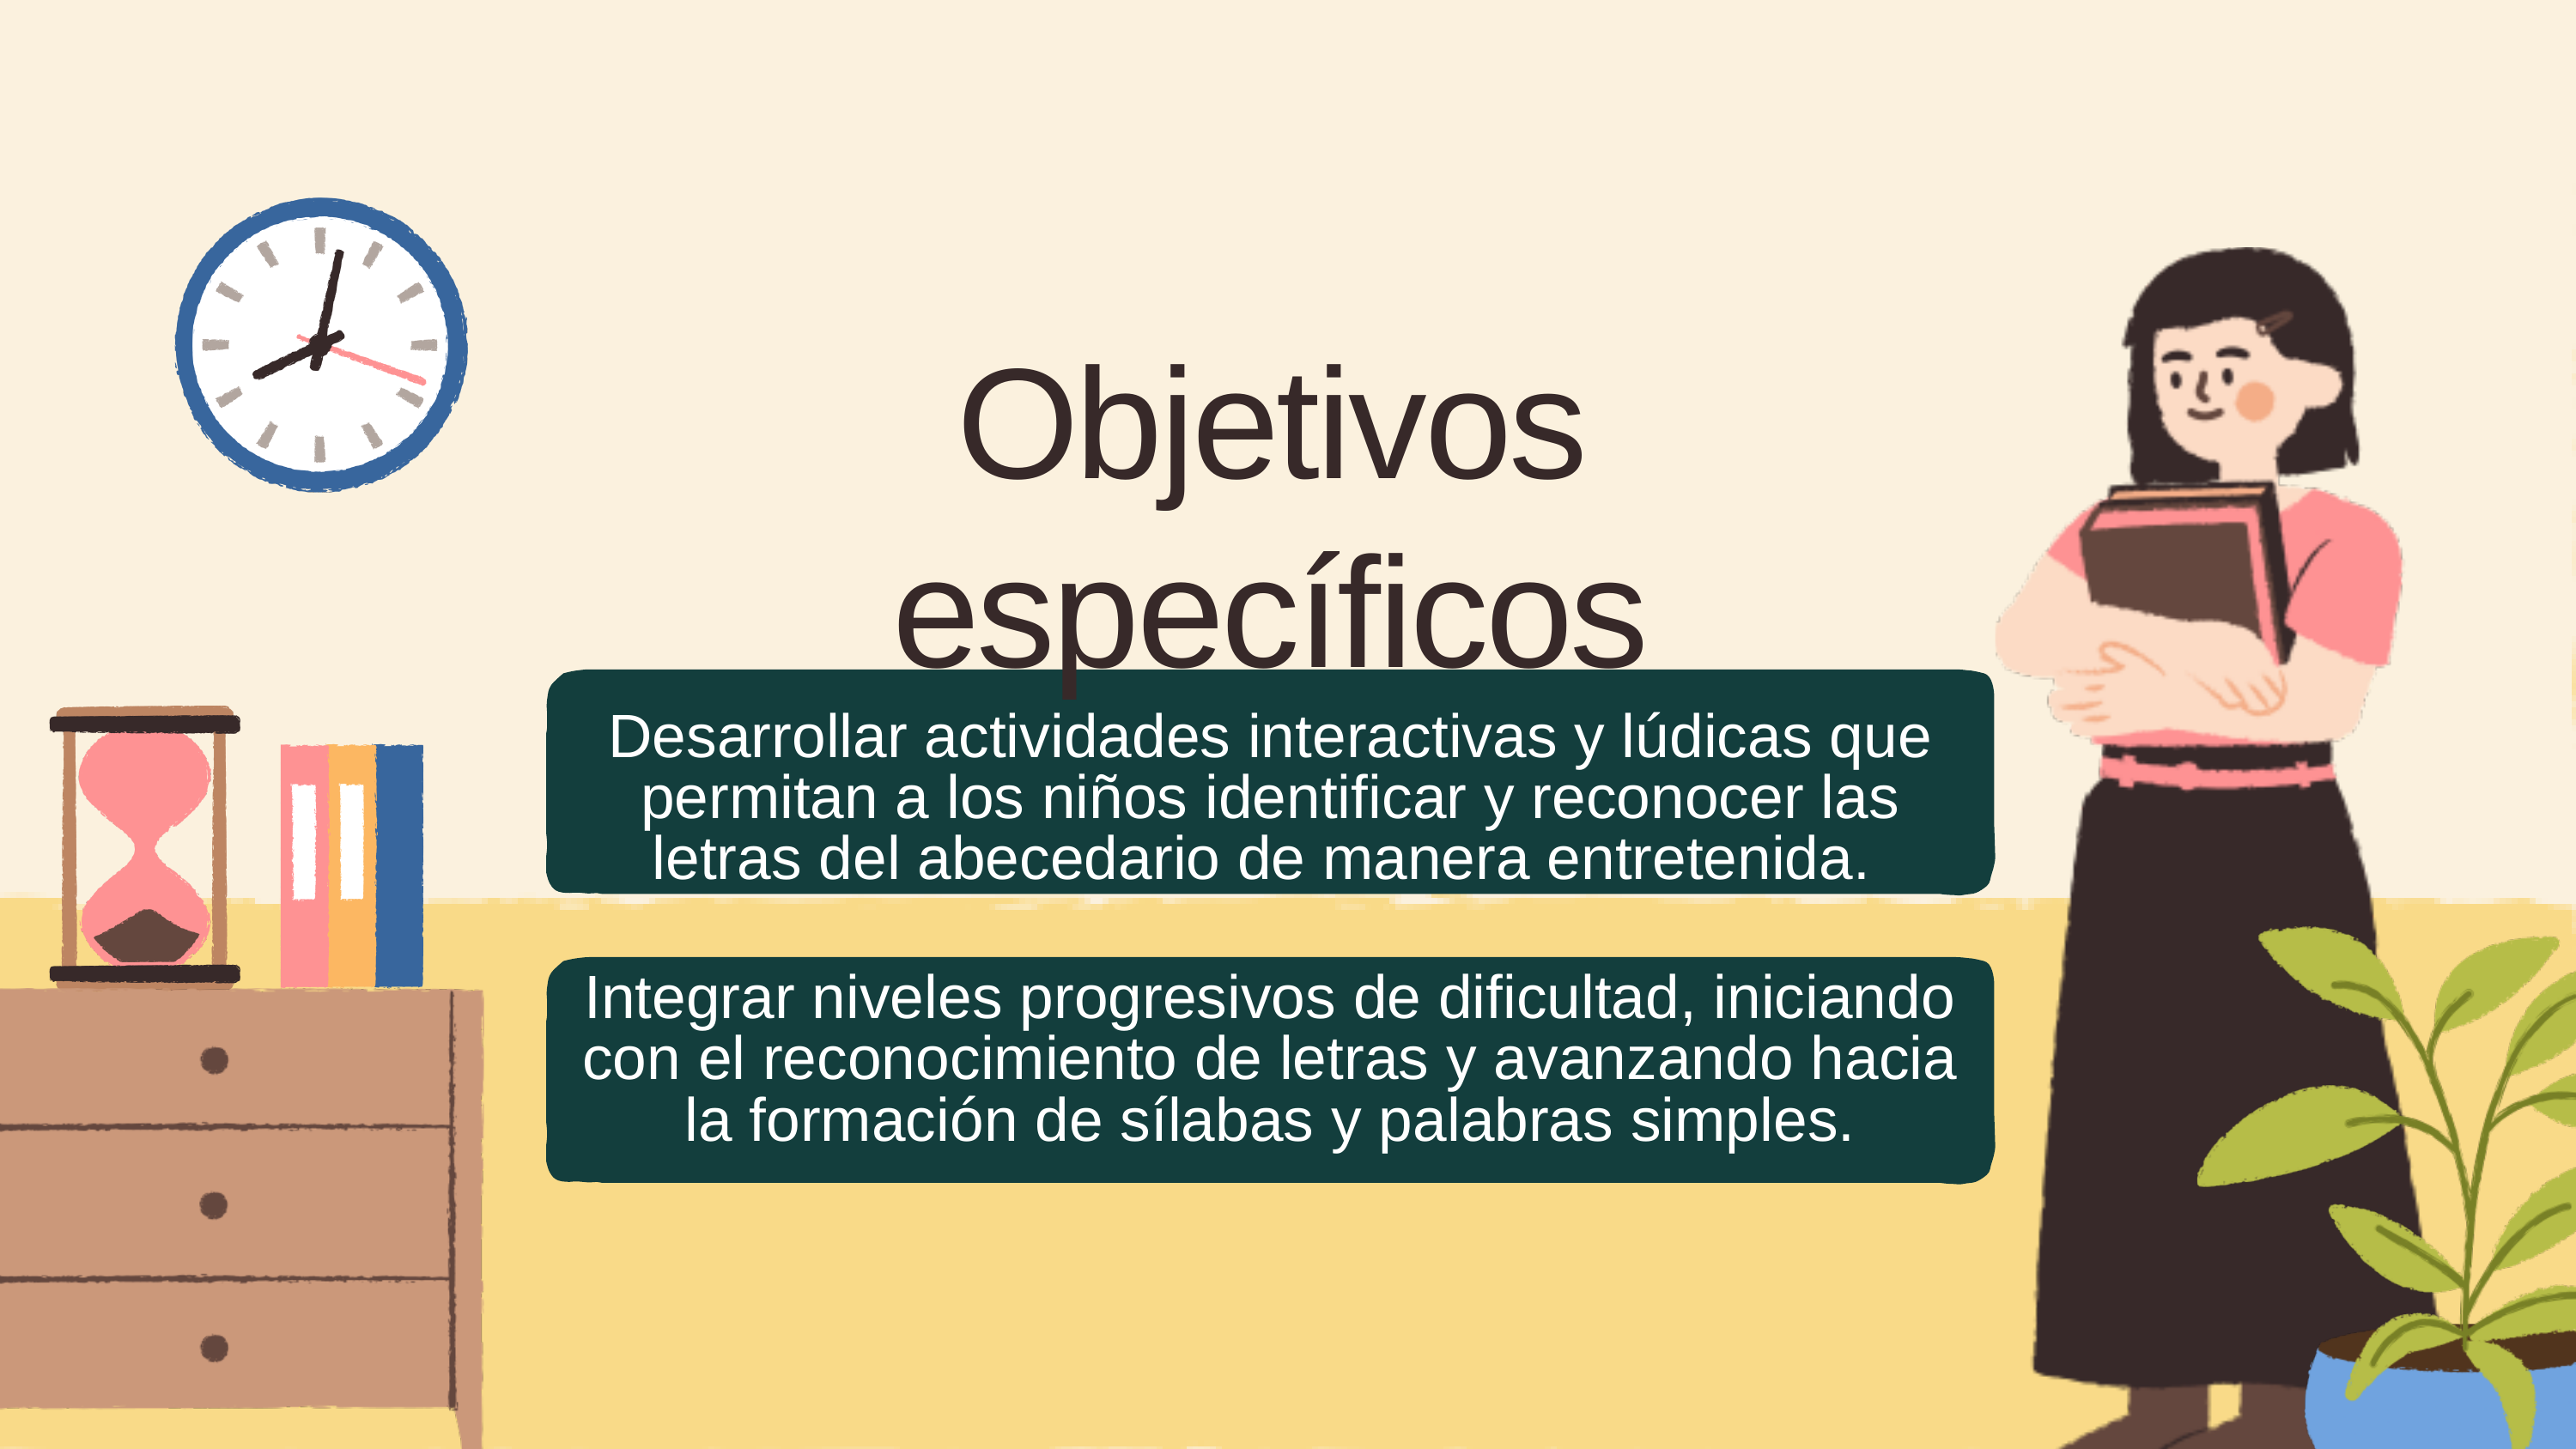

Objetivos específicos

Desarrollar actividades interactivas y lúdicas que permitan a los niños identificar y reconocer las letras del abecedario de manera entretenida.

Integrar niveles progresivos de dificultad, iniciando con el reconocimiento de letras y avanzando hacia la formación de sílabas y palabras simples.